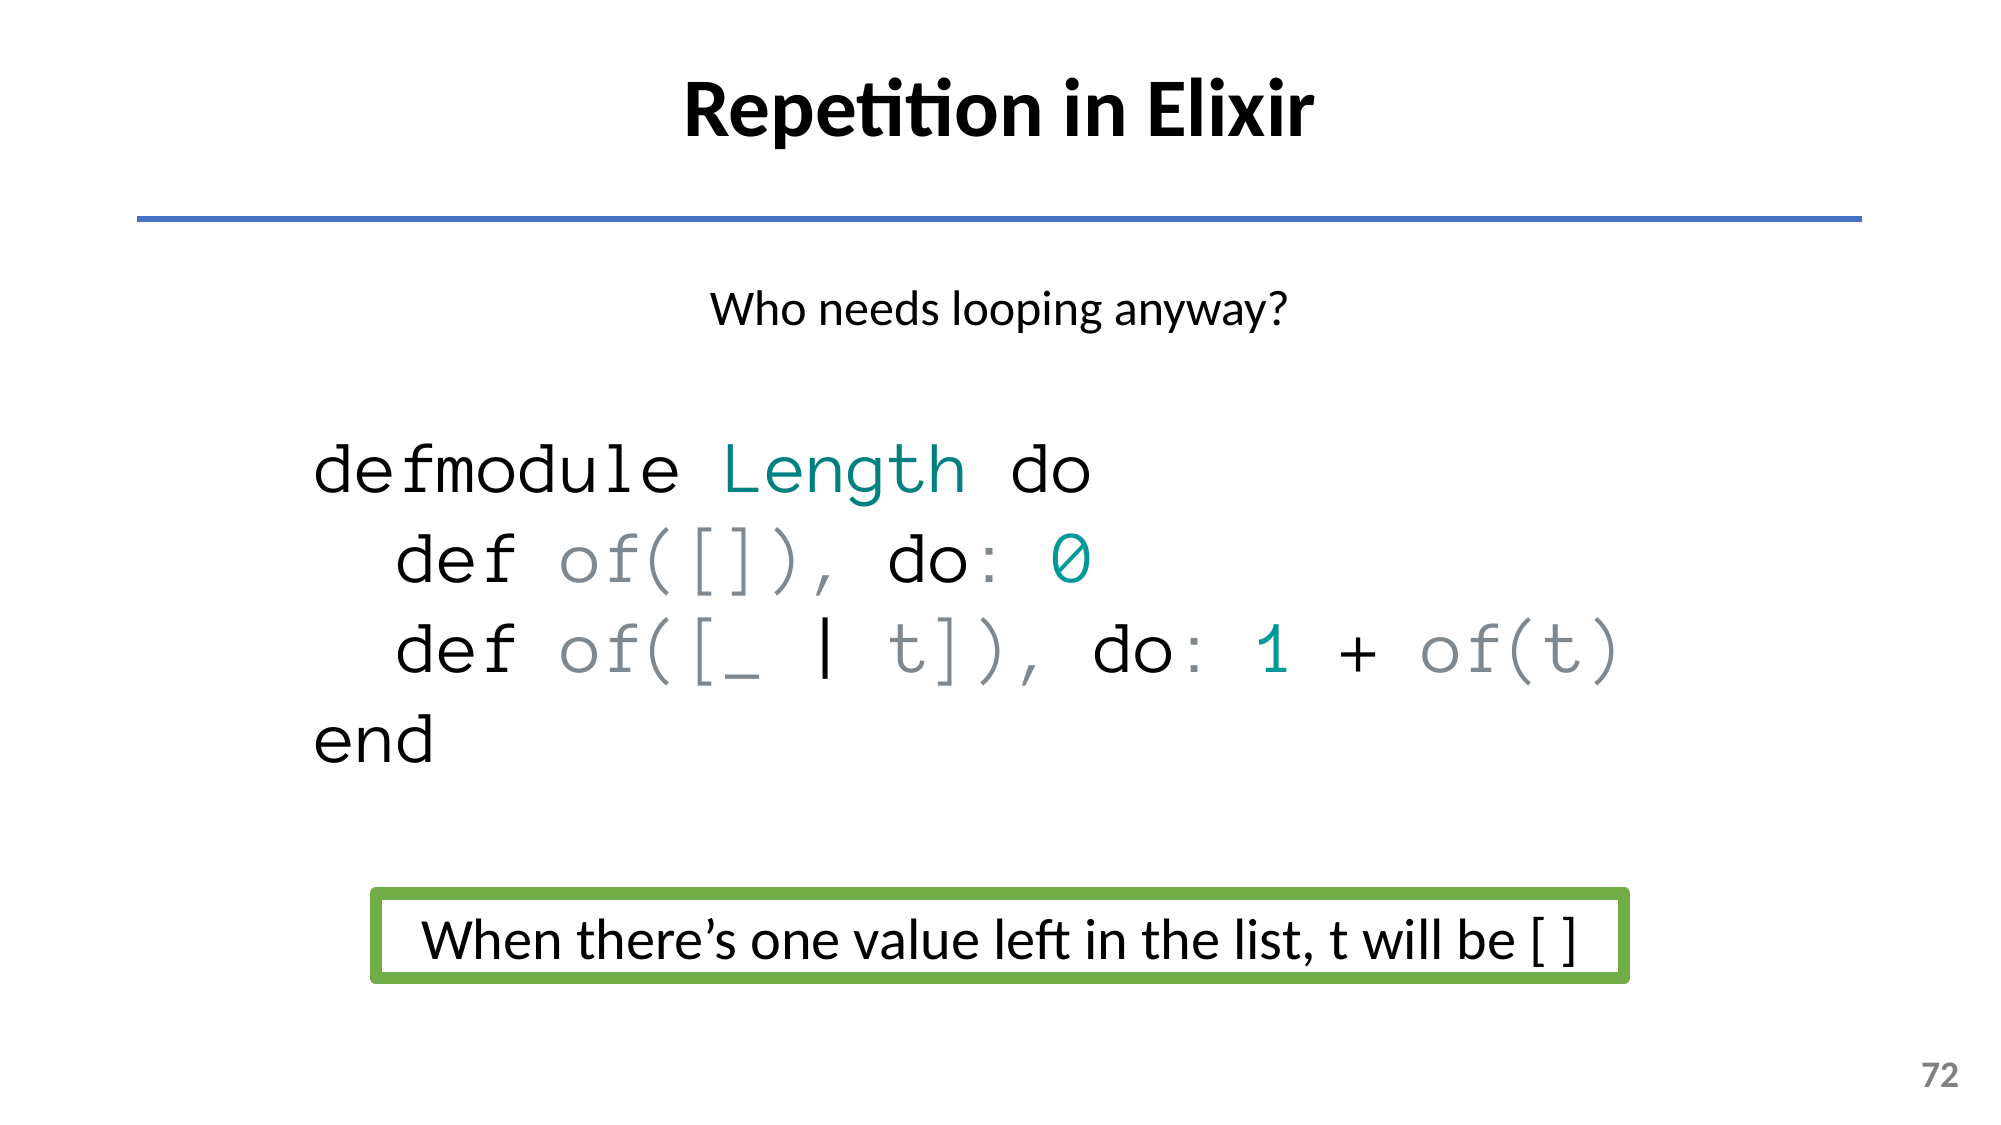

Repetition in Elixir
Who needs looping anyway?
defmodule Length do
  def of([]), do: 0
  def of([_ | t]), do: 1 + of(t)
end
When there’s one value left in the list, t will be [ ]
72